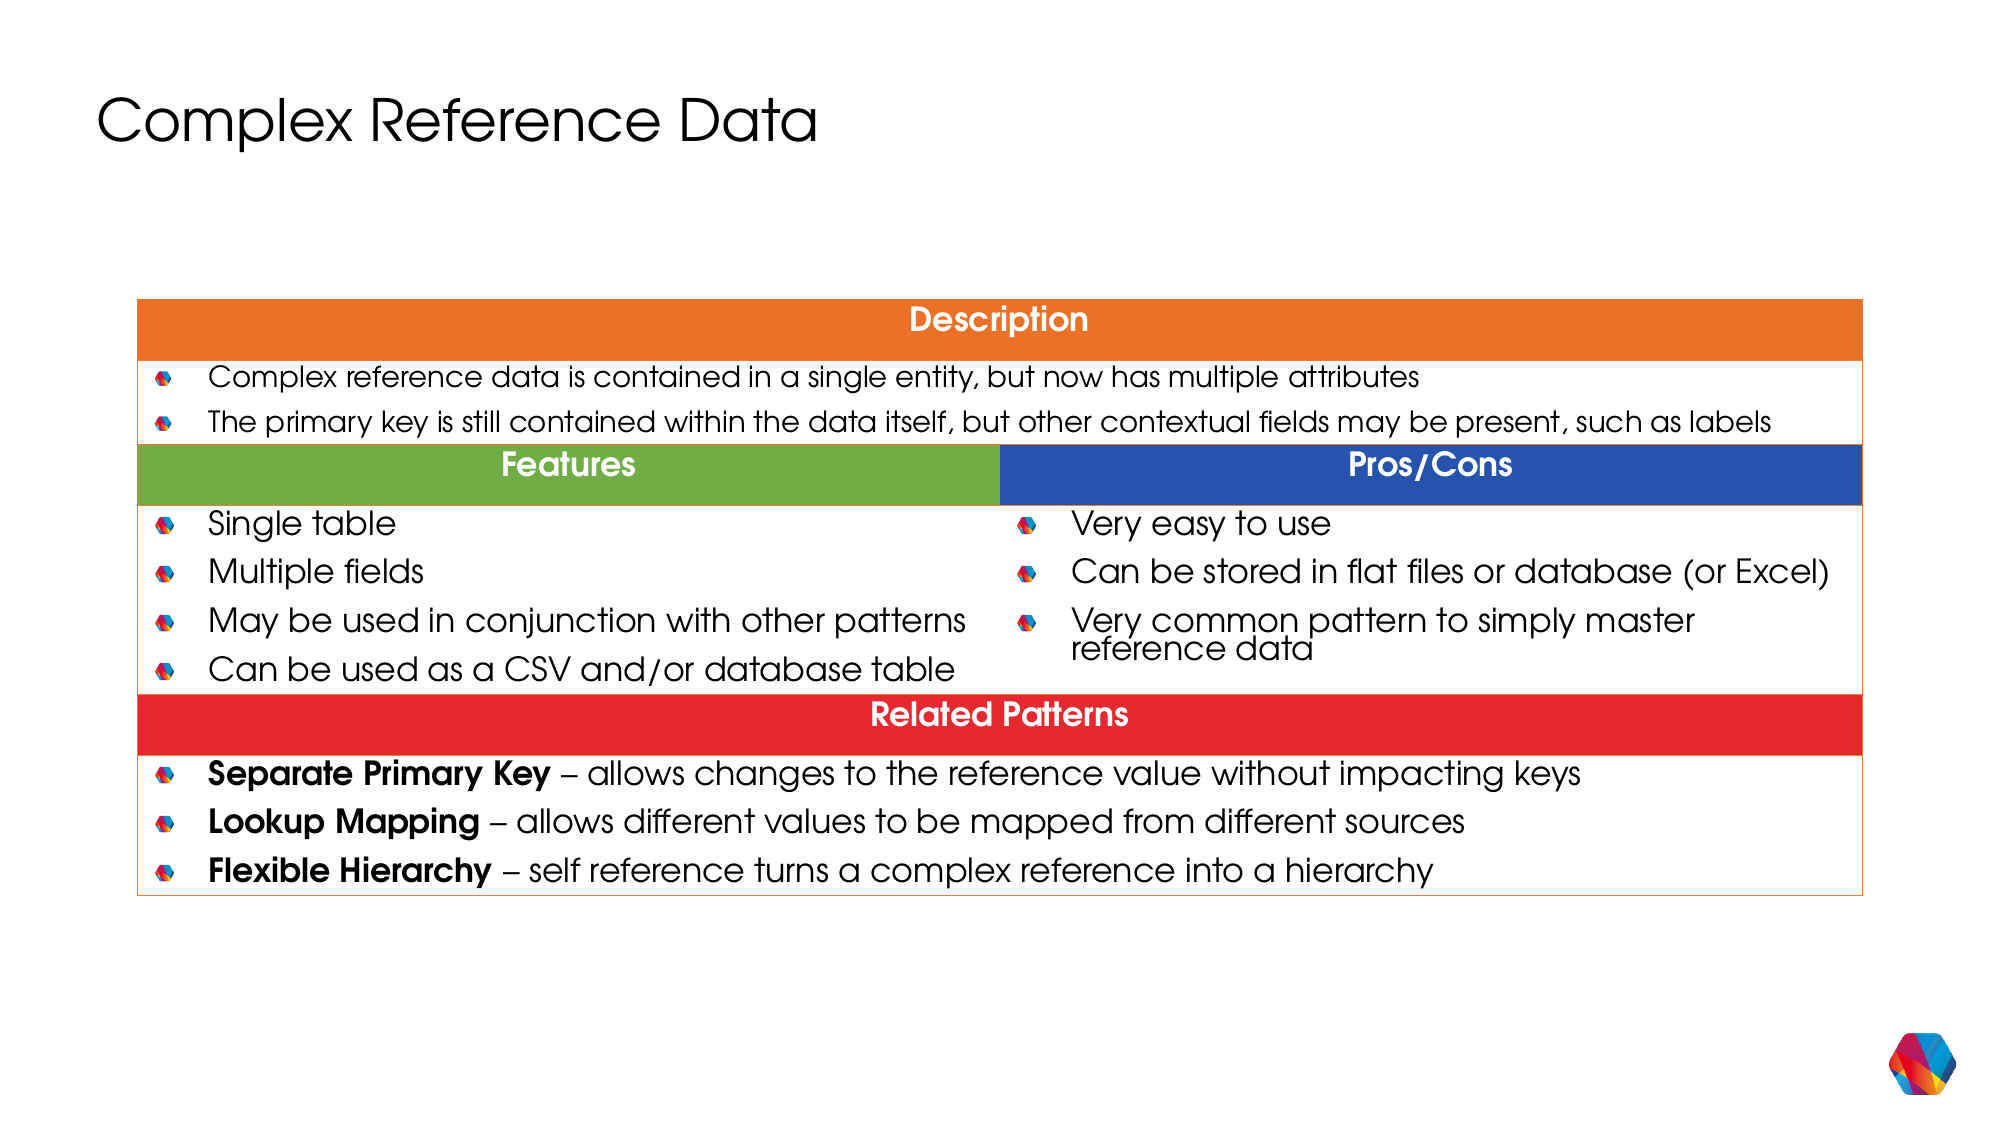

Complex Reference Data
| Description |  |
| --- | --- |
| Complex reference data is contained in a single entity, but now has multiple attributes The primary key is still contained within the data itself, but other contextual fields may be present, such as labels |  |
| Features | Pros/Cons |
| Single table Multiple fields May be used in conjunction with other patterns Can be used as a CSV and/or database table | Very easy to use Can be stored in flat files or database (or Excel) Very common pattern to simply master reference data |
| Related Patterns |  |
| Separate Primary Key – allows changes to the reference value without impacting keys Lookup Mapping – allows different values to be mapped from different sources Flexible Hierarchy – self reference turns a complex reference into a hierarchy |  |